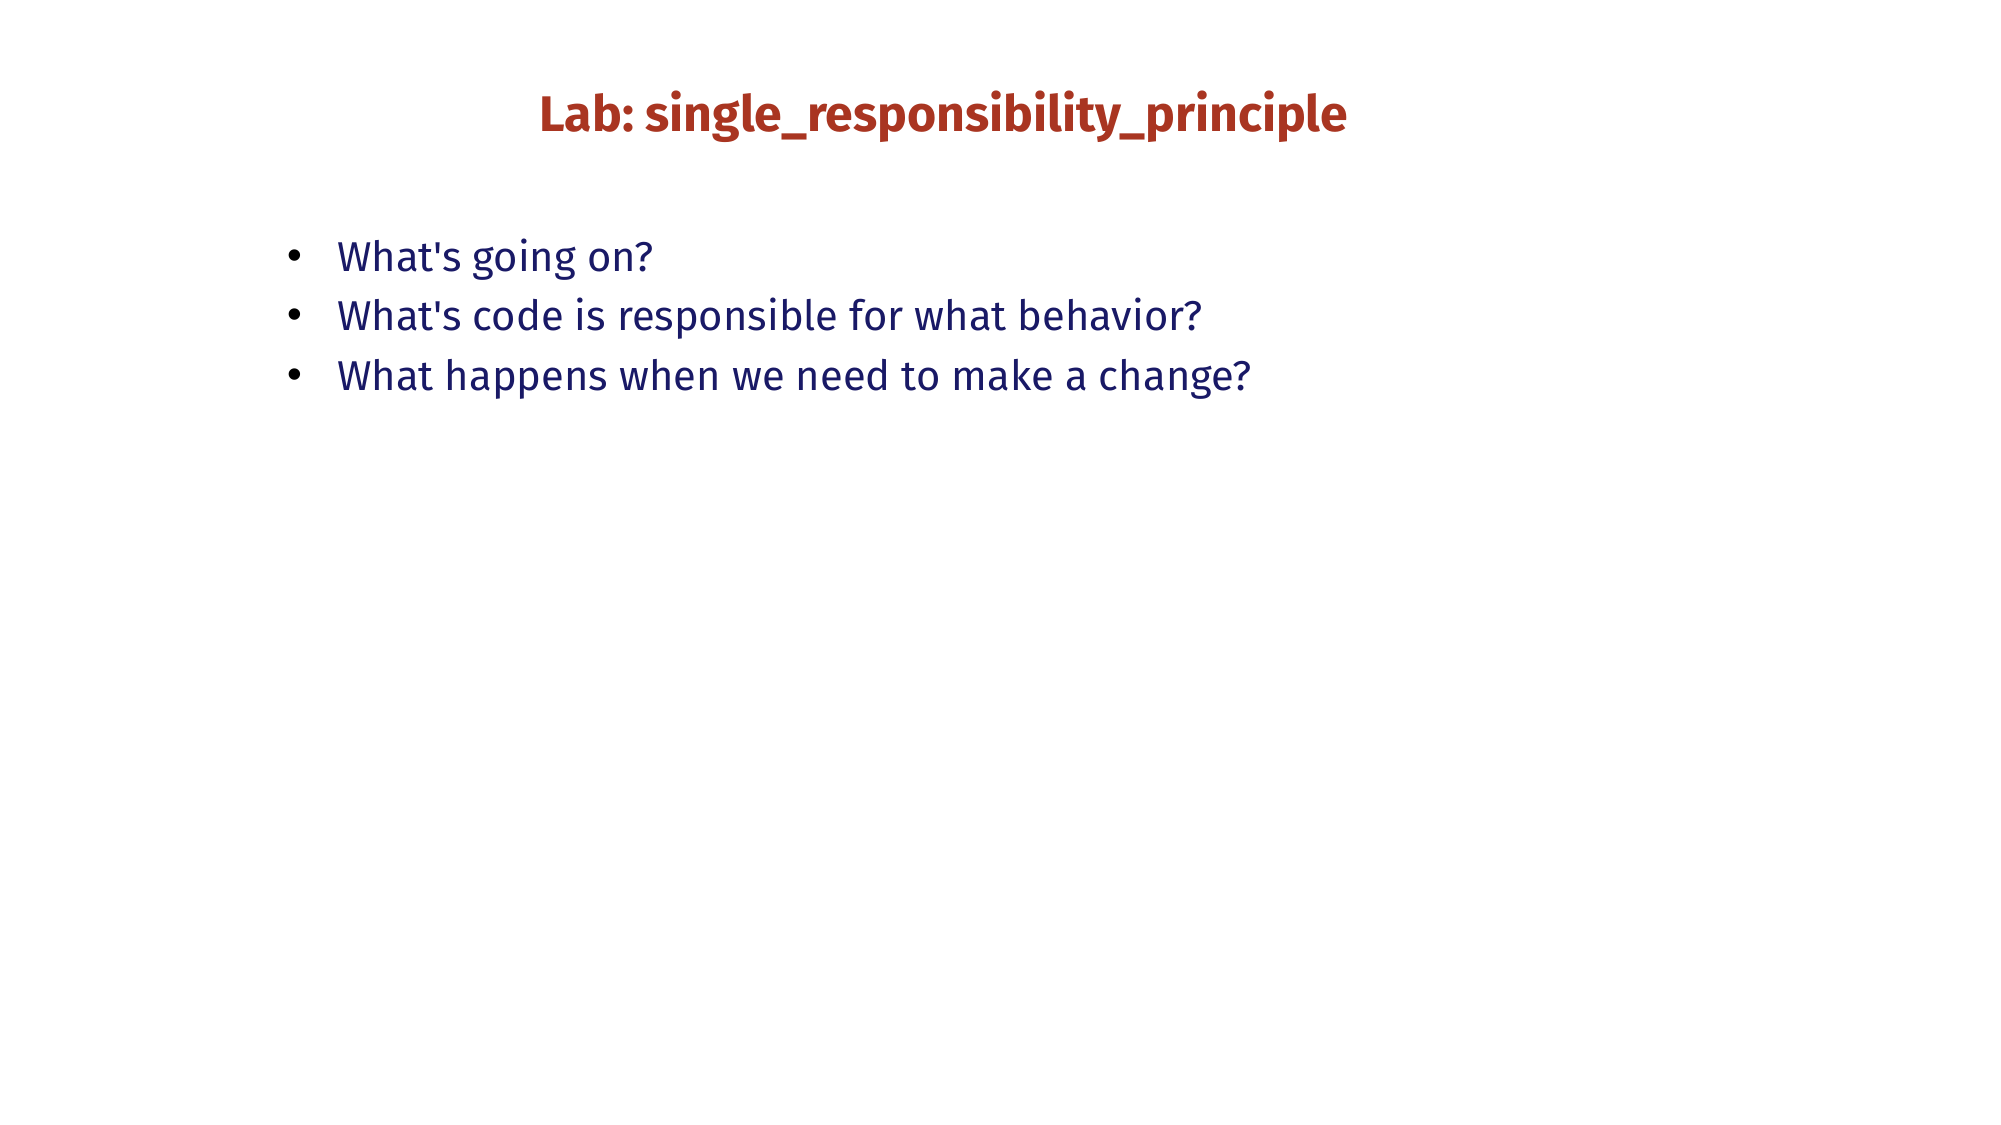

# Lab: single_responsibility_principle
What's going on?
What's code is responsible for what behavior?
What happens when we need to make a change?